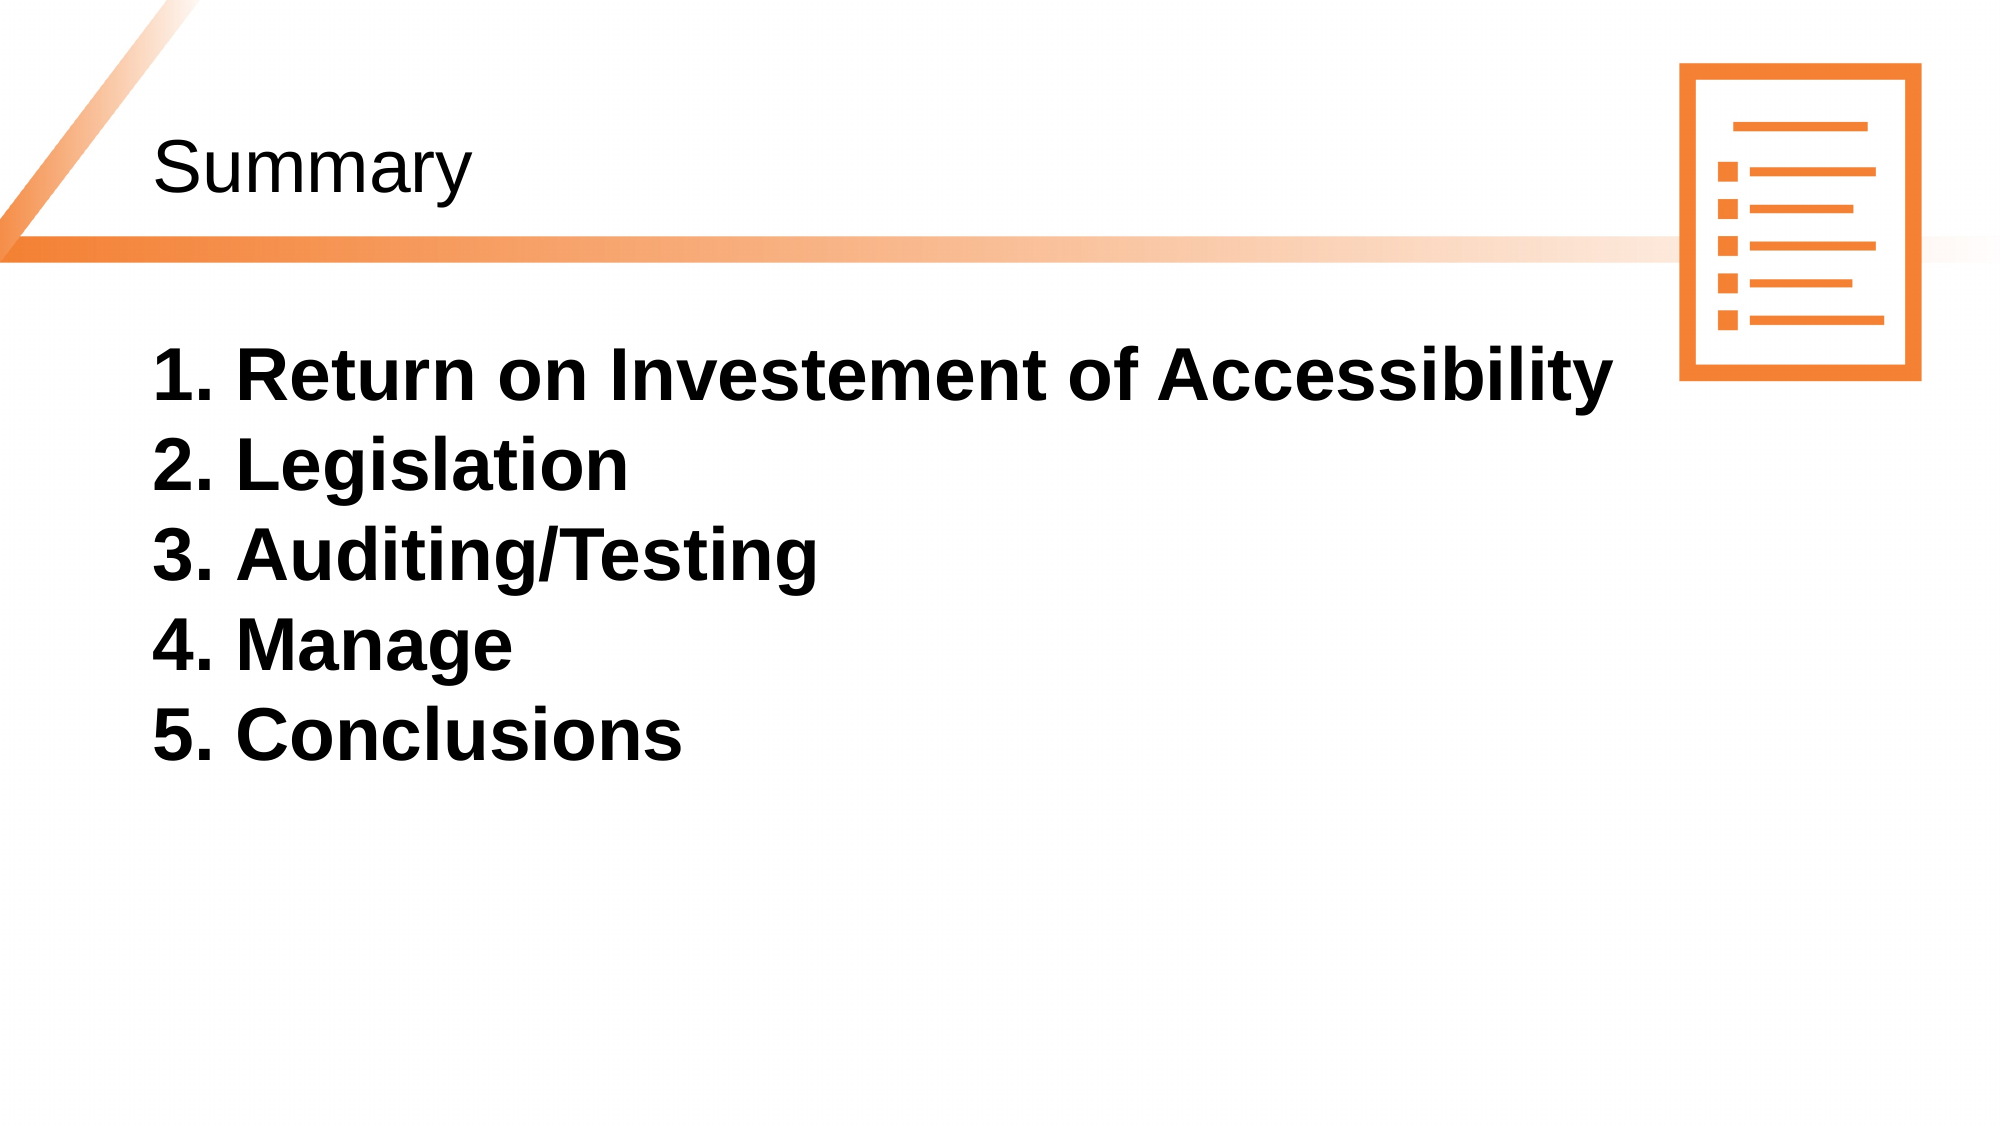

# Summary
 Return on Investement of Accessibility
 Legislation
 Auditing/Testing
 Manage
 Conclusions